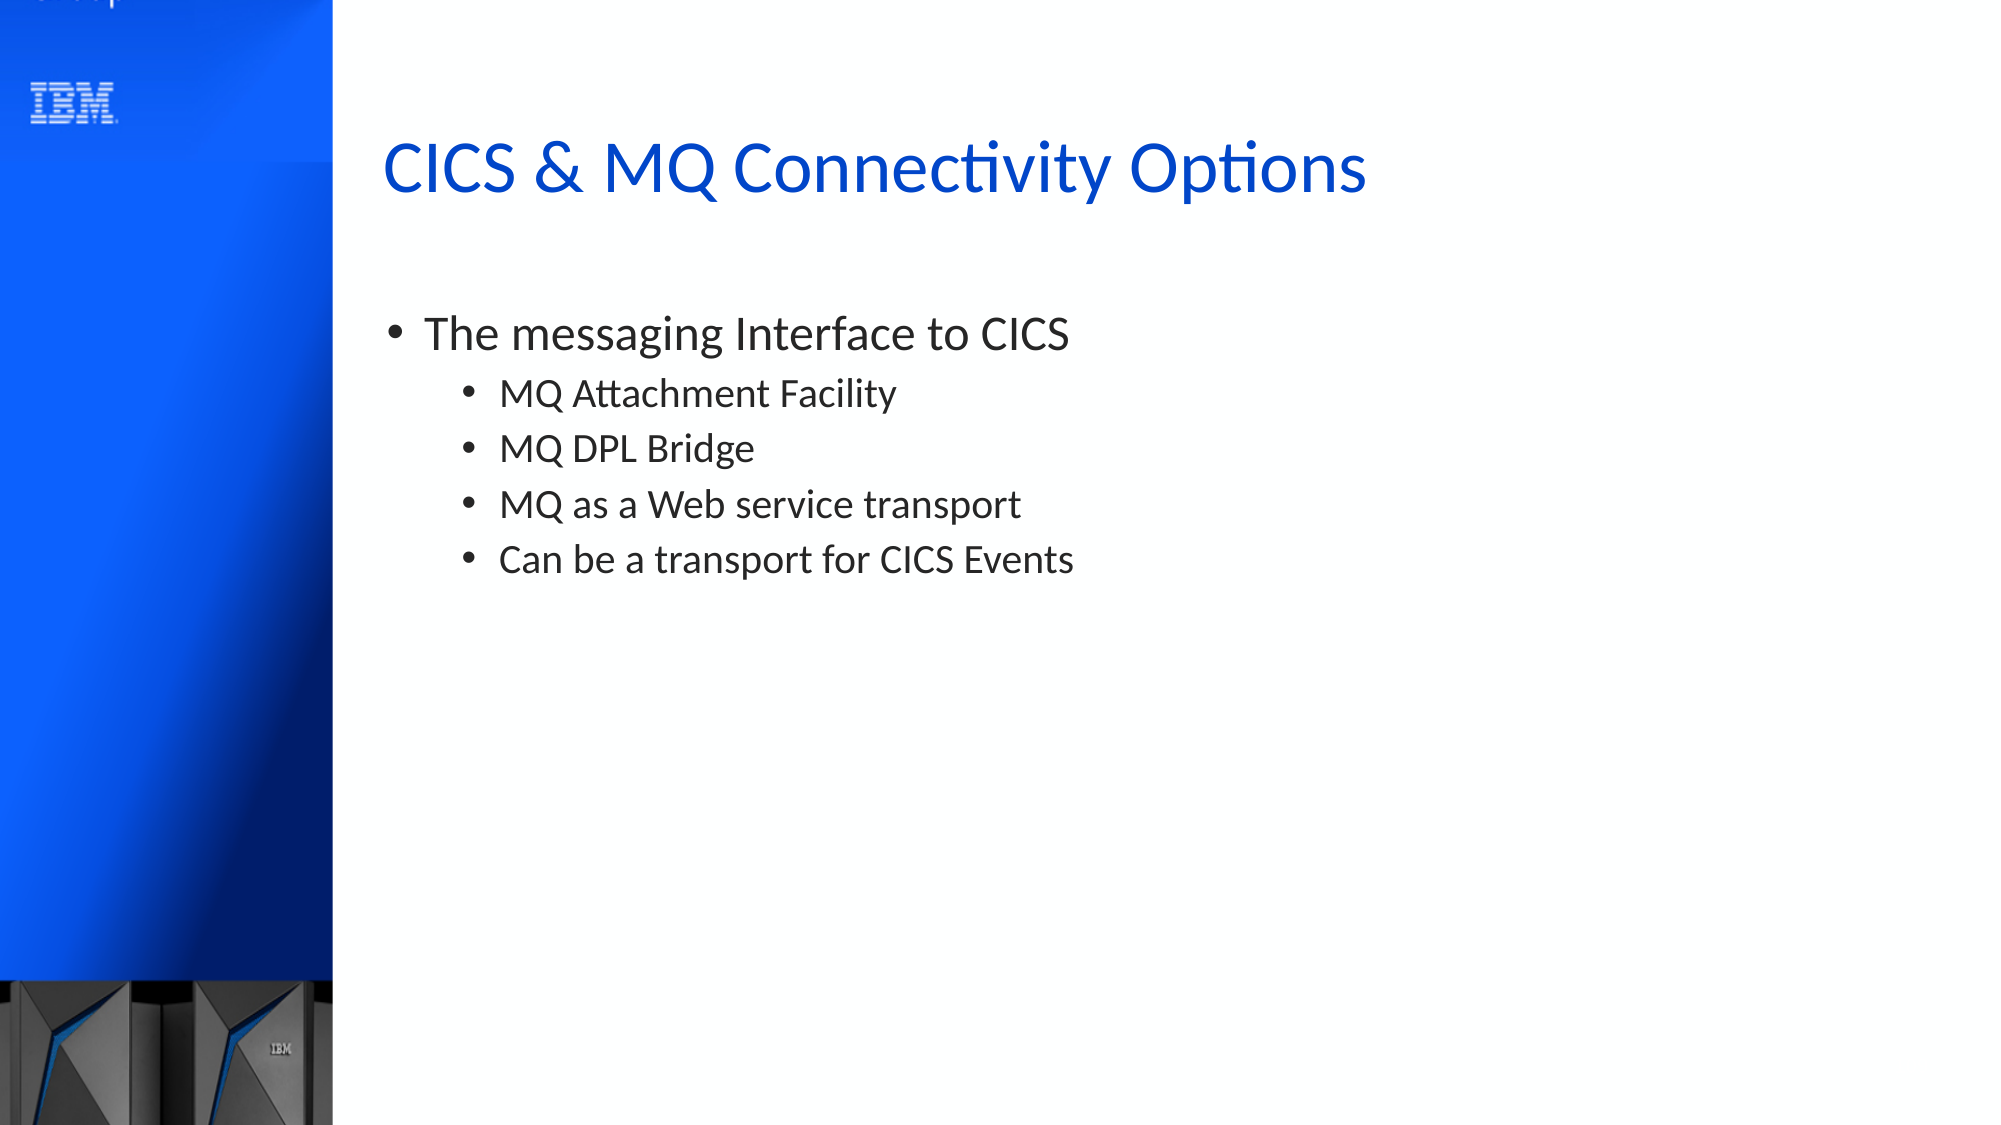

# CICS & MQ Connectivity Options
The messaging Interface to CICS
MQ Attachment Facility
MQ DPL Bridge
MQ as a Web service transport
Can be a transport for CICS Events
109